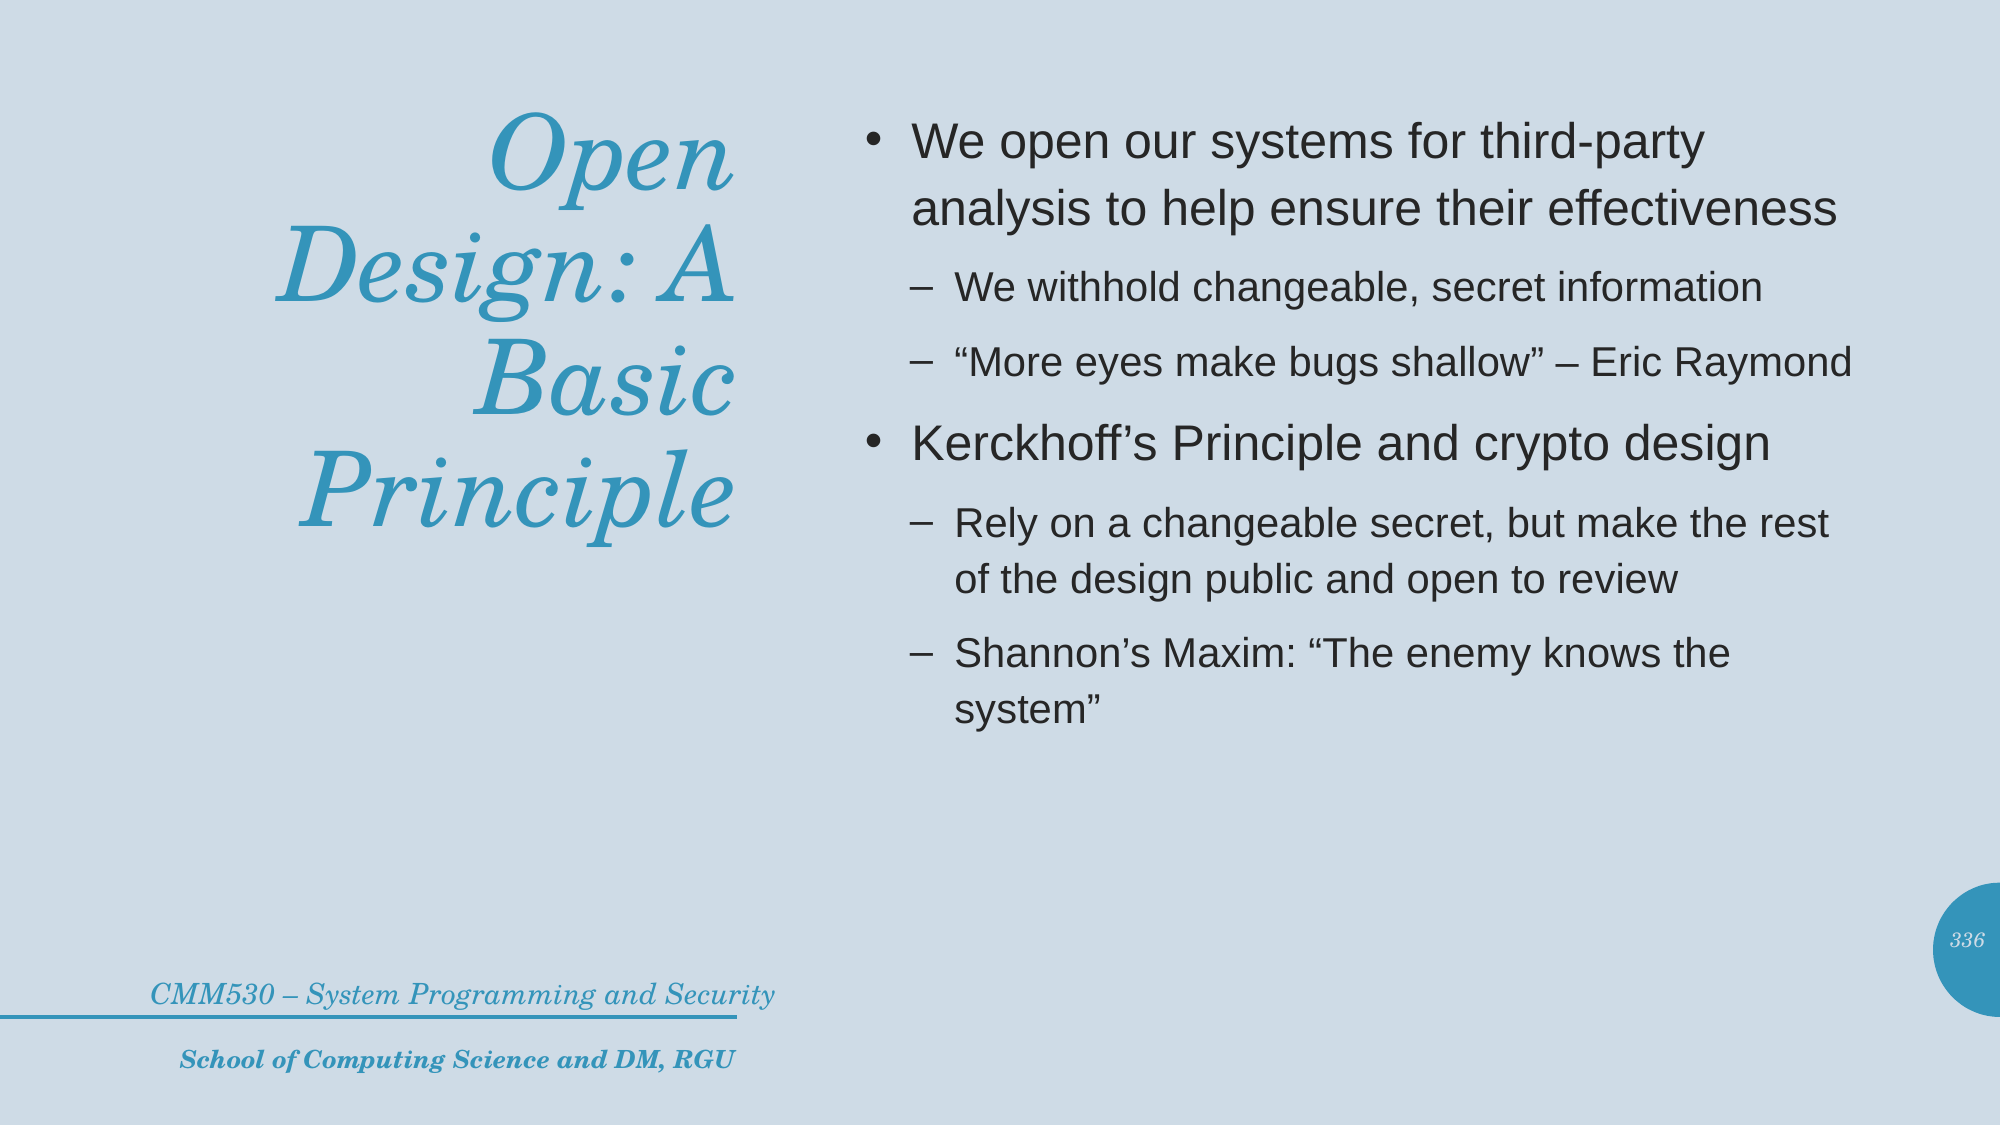

# Open Design: A Basic Principle
We open our systems for third-party analysis to help ensure their effectiveness
We withhold changeable, secret information
“More eyes make bugs shallow” – Eric Raymond
Kerckhoff’s Principle and crypto design
Rely on a changeable secret, but make the rest of the design public and open to review
Shannon’s Maxim: “The enemy knows the system”

336